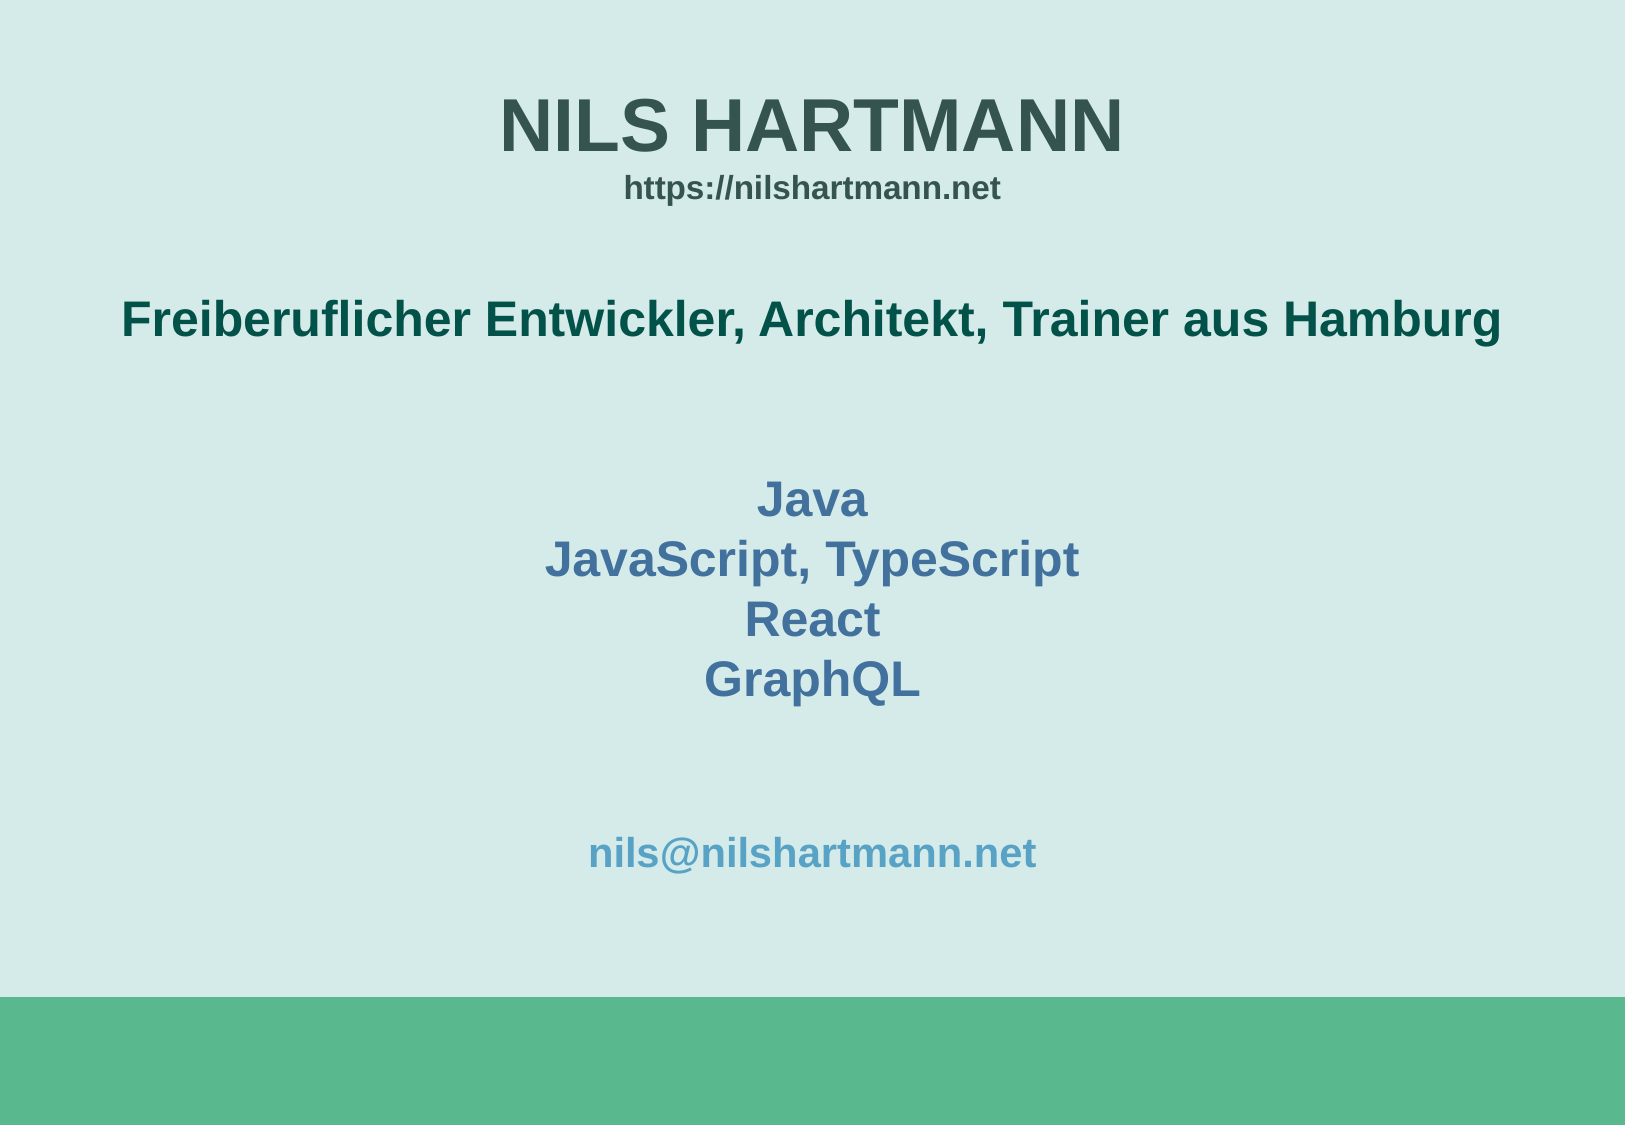

NILS HARTMANN
https://nilshartmann.net

Freiberuflicher Entwickler, Architekt, Trainer aus Hamburg

Java
JavaScript, TypeScript
React
GraphQL

nils@nilshartmann.net
#